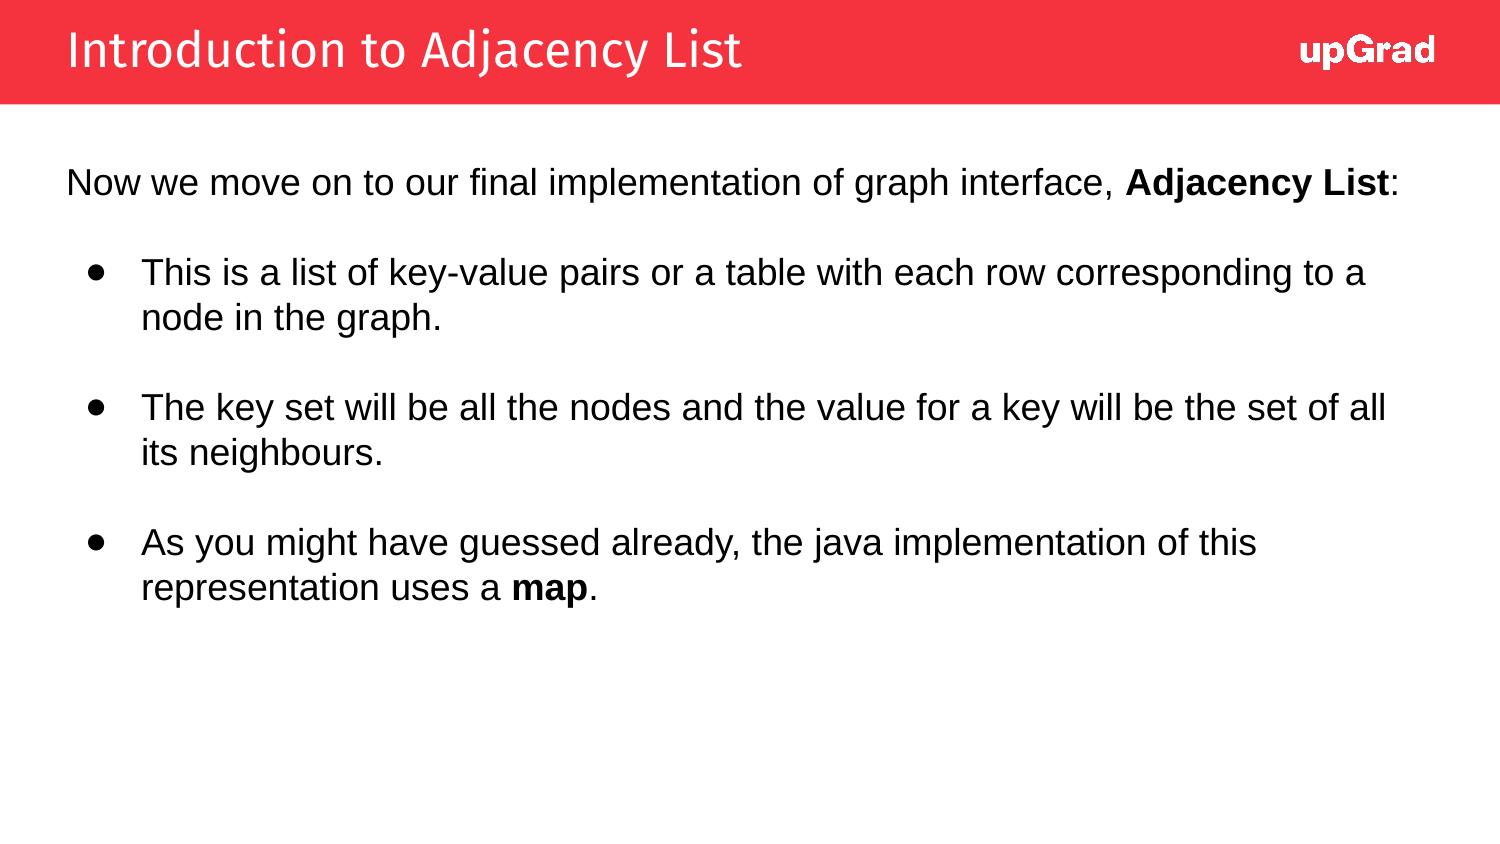

Introduction to Adjacency List

Now we move on to our final implementation of graph interface, Adjacency List:

This is a list of key-value pairs or a table with each row corresponding to a node in the graph.

The key set will be all the nodes and the value for a key will be the set of all its neighbours.

As you might have guessed already, the java implementation of this representation uses a map.